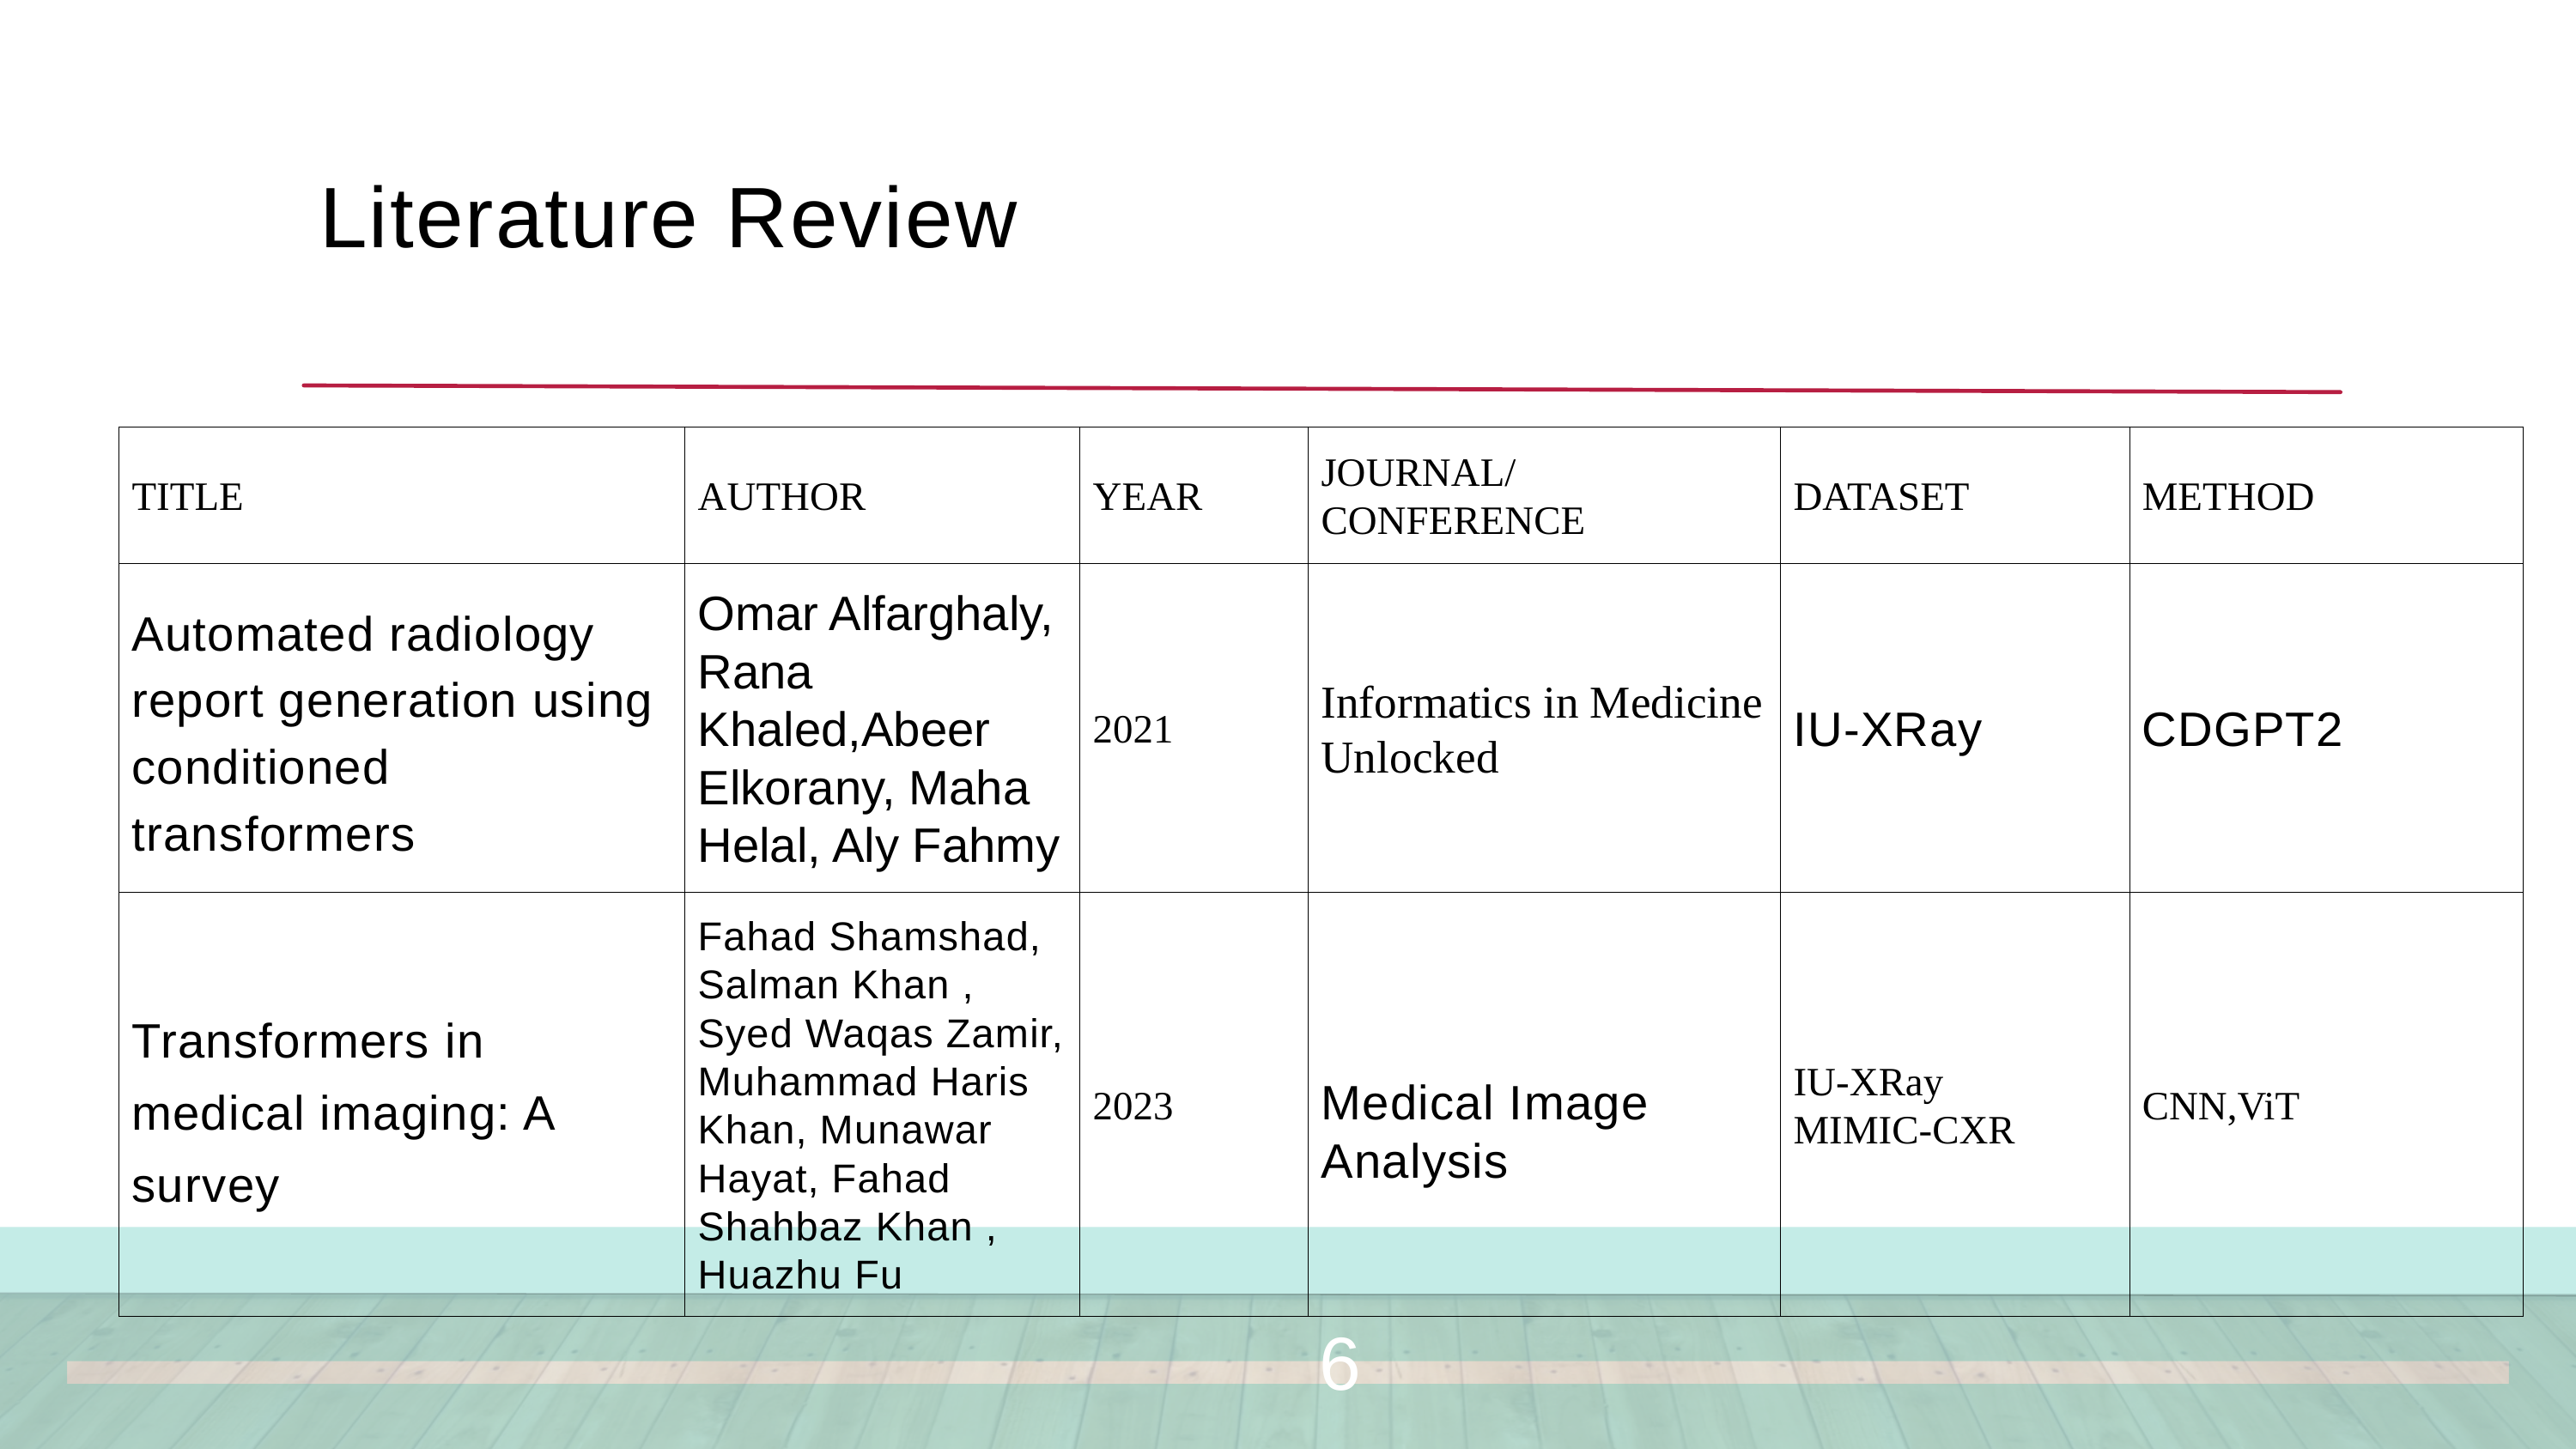

Literature Review

| TITLE | AUTHOR | YEAR | JOURNAL/CONFERENCE | DATASET | METHOD |
| --- | --- | --- | --- | --- | --- |
| Automated radiology report generation using conditioned transformers | Omar Alfarghaly, Rana Khaled,Abeer Elkorany, Maha Helal, Aly Fahmy | 2021 | Informatics in Medicine Unlocked | IU-XRay | CDGPT2 |
| Transformers in medical imaging: A survey | Fahad Shamshad, Salman Khan , Syed Waqas Zamir, Muhammad Haris Khan, Munawar Hayat, Fahad Shahbaz Khan , Huazhu Fu | 2023 | Medical Image Analysis | IU-XRay MIMIC-CXR | CNN,ViT |

6